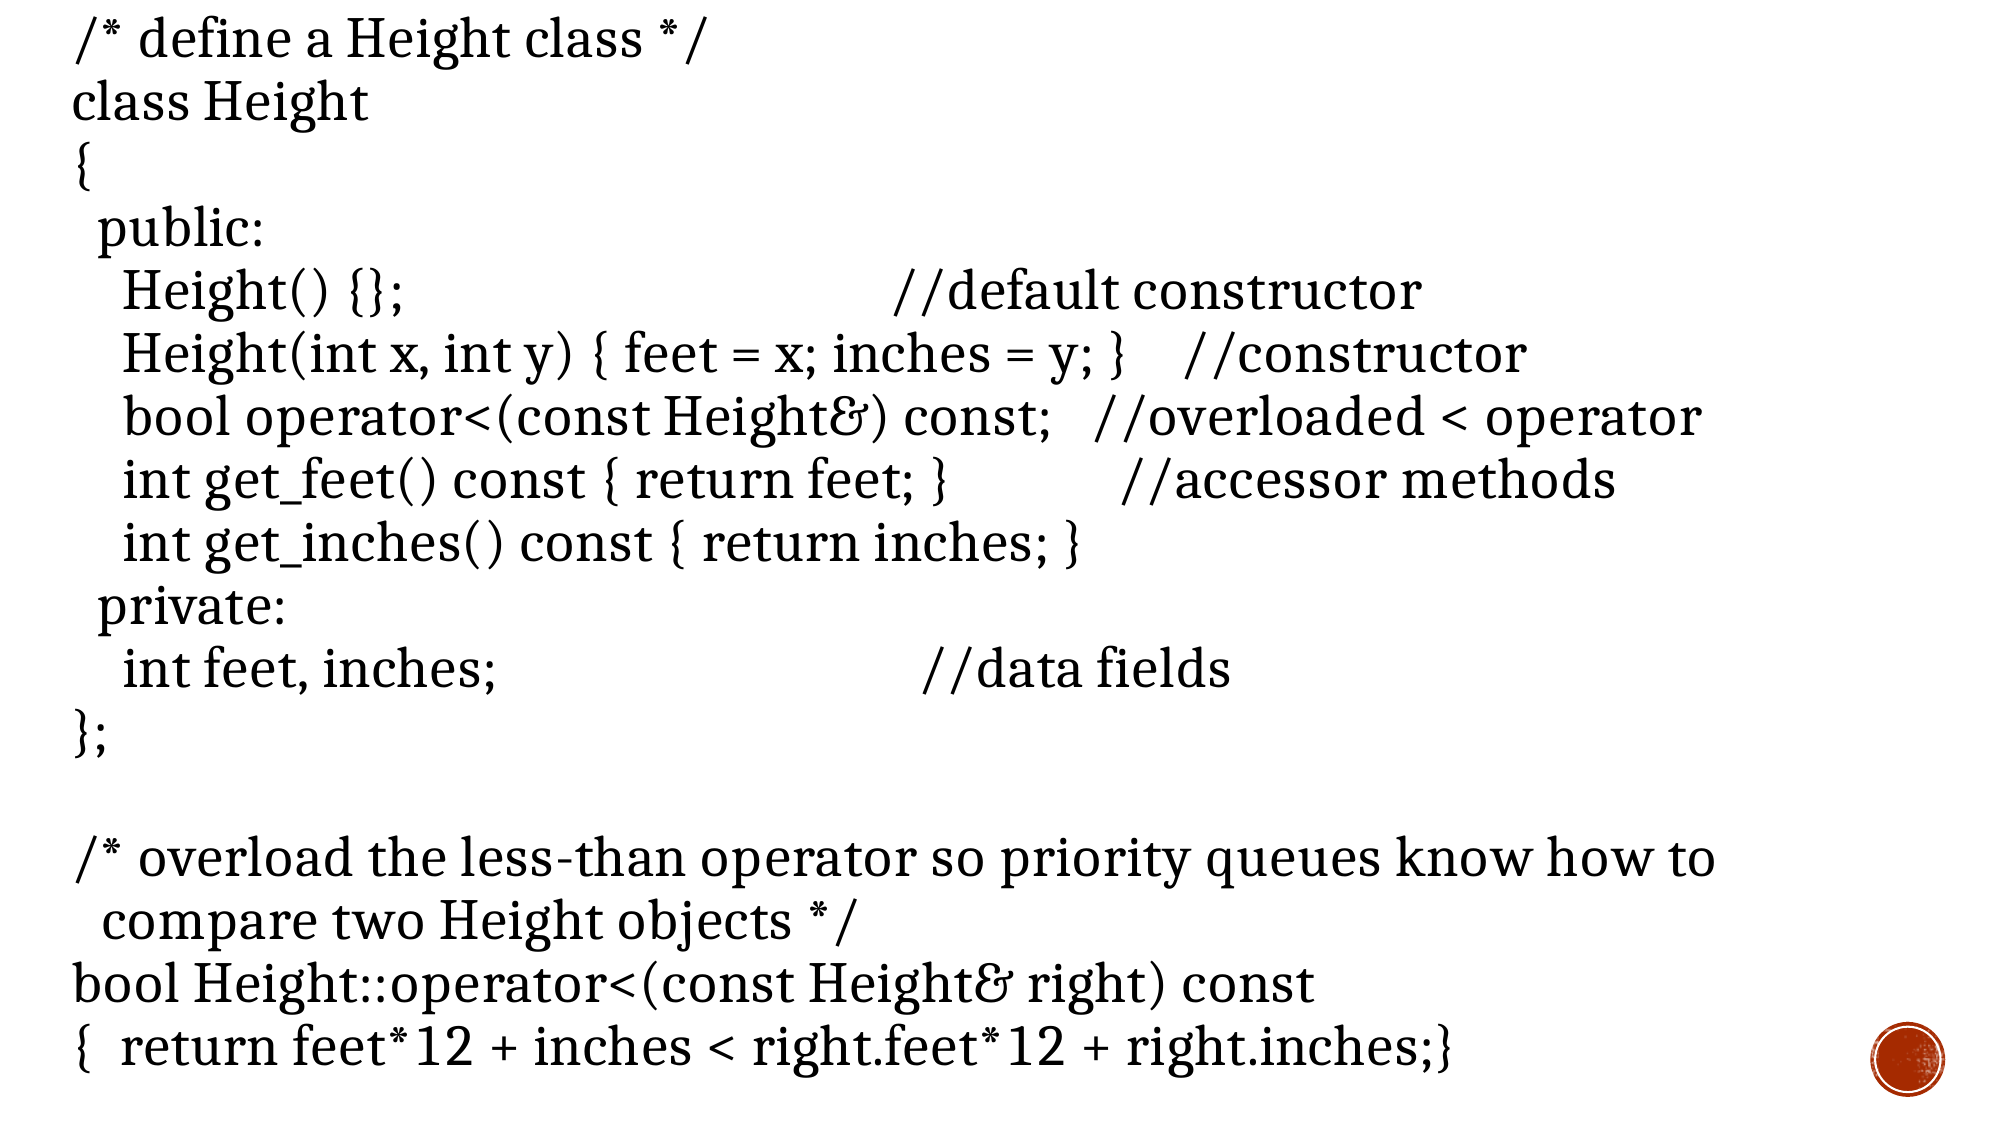

/* define a Height class */
class Height
{
  public:
    Height() {};                                      //default constructor
    Height(int x, int y) { feet = x; inches = y; }    //constructor
    bool operator<(const Height&) const;   //overloaded < operator
    int get_feet() const { return feet; }             //accessor methods
    int get_inches() const { return inches; }
  private:
    int feet, inches;                                 //data fields
};

/* overload the less-than operator so priority queues know how to compare two Height objects */
bool Height::operator<(const Height& right) const
{  return feet*12 + inches < right.feet*12 + right.inches;}